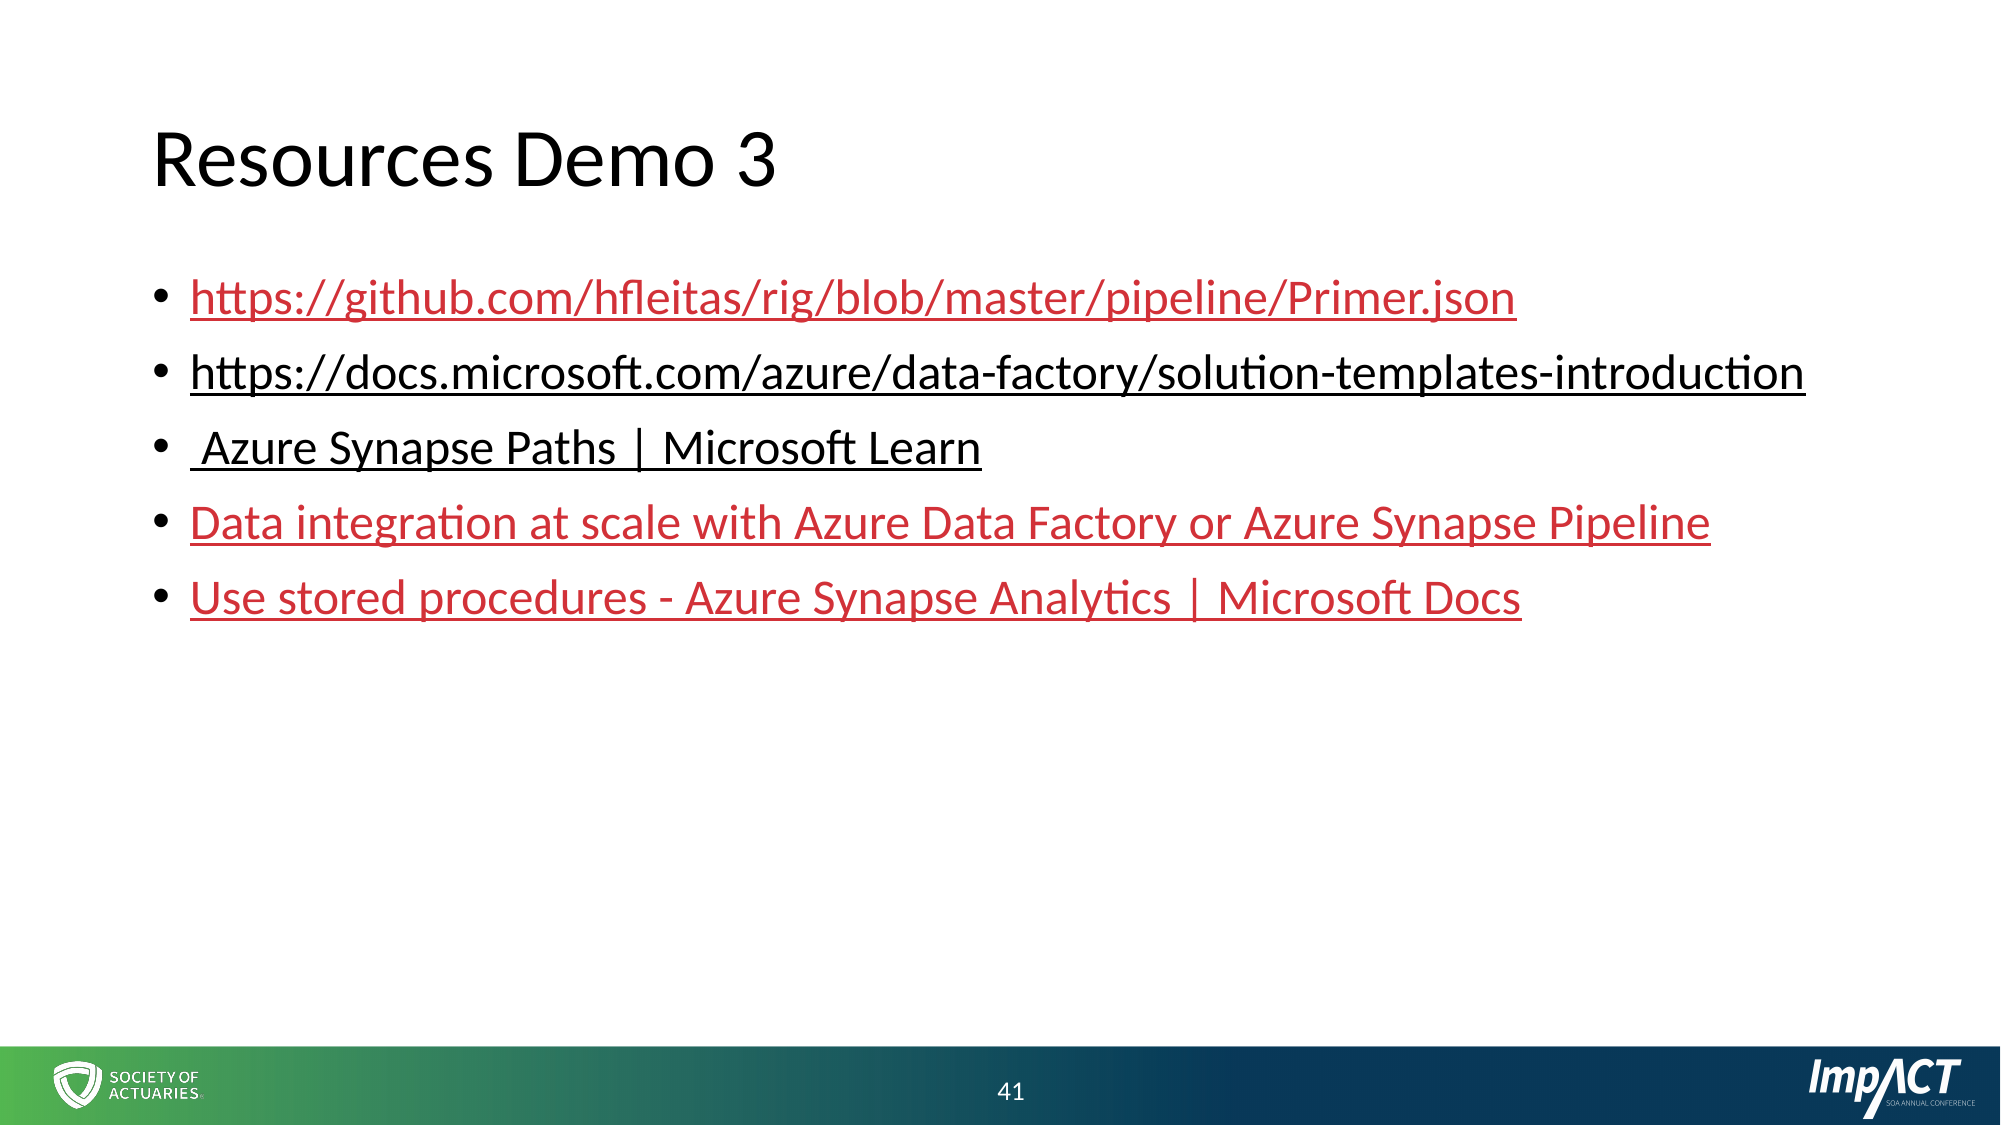

# Resources Demo 3
https://github.com/hfleitas/rig/blob/master/pipeline/Primer.json
https://docs.microsoft.com/azure/data-factory/solution-templates-introduction
 Azure Synapse Paths | Microsoft Learn
Data integration at scale with Azure Data Factory or Azure Synapse Pipeline
Use stored procedures - Azure Synapse Analytics | Microsoft Docs

41